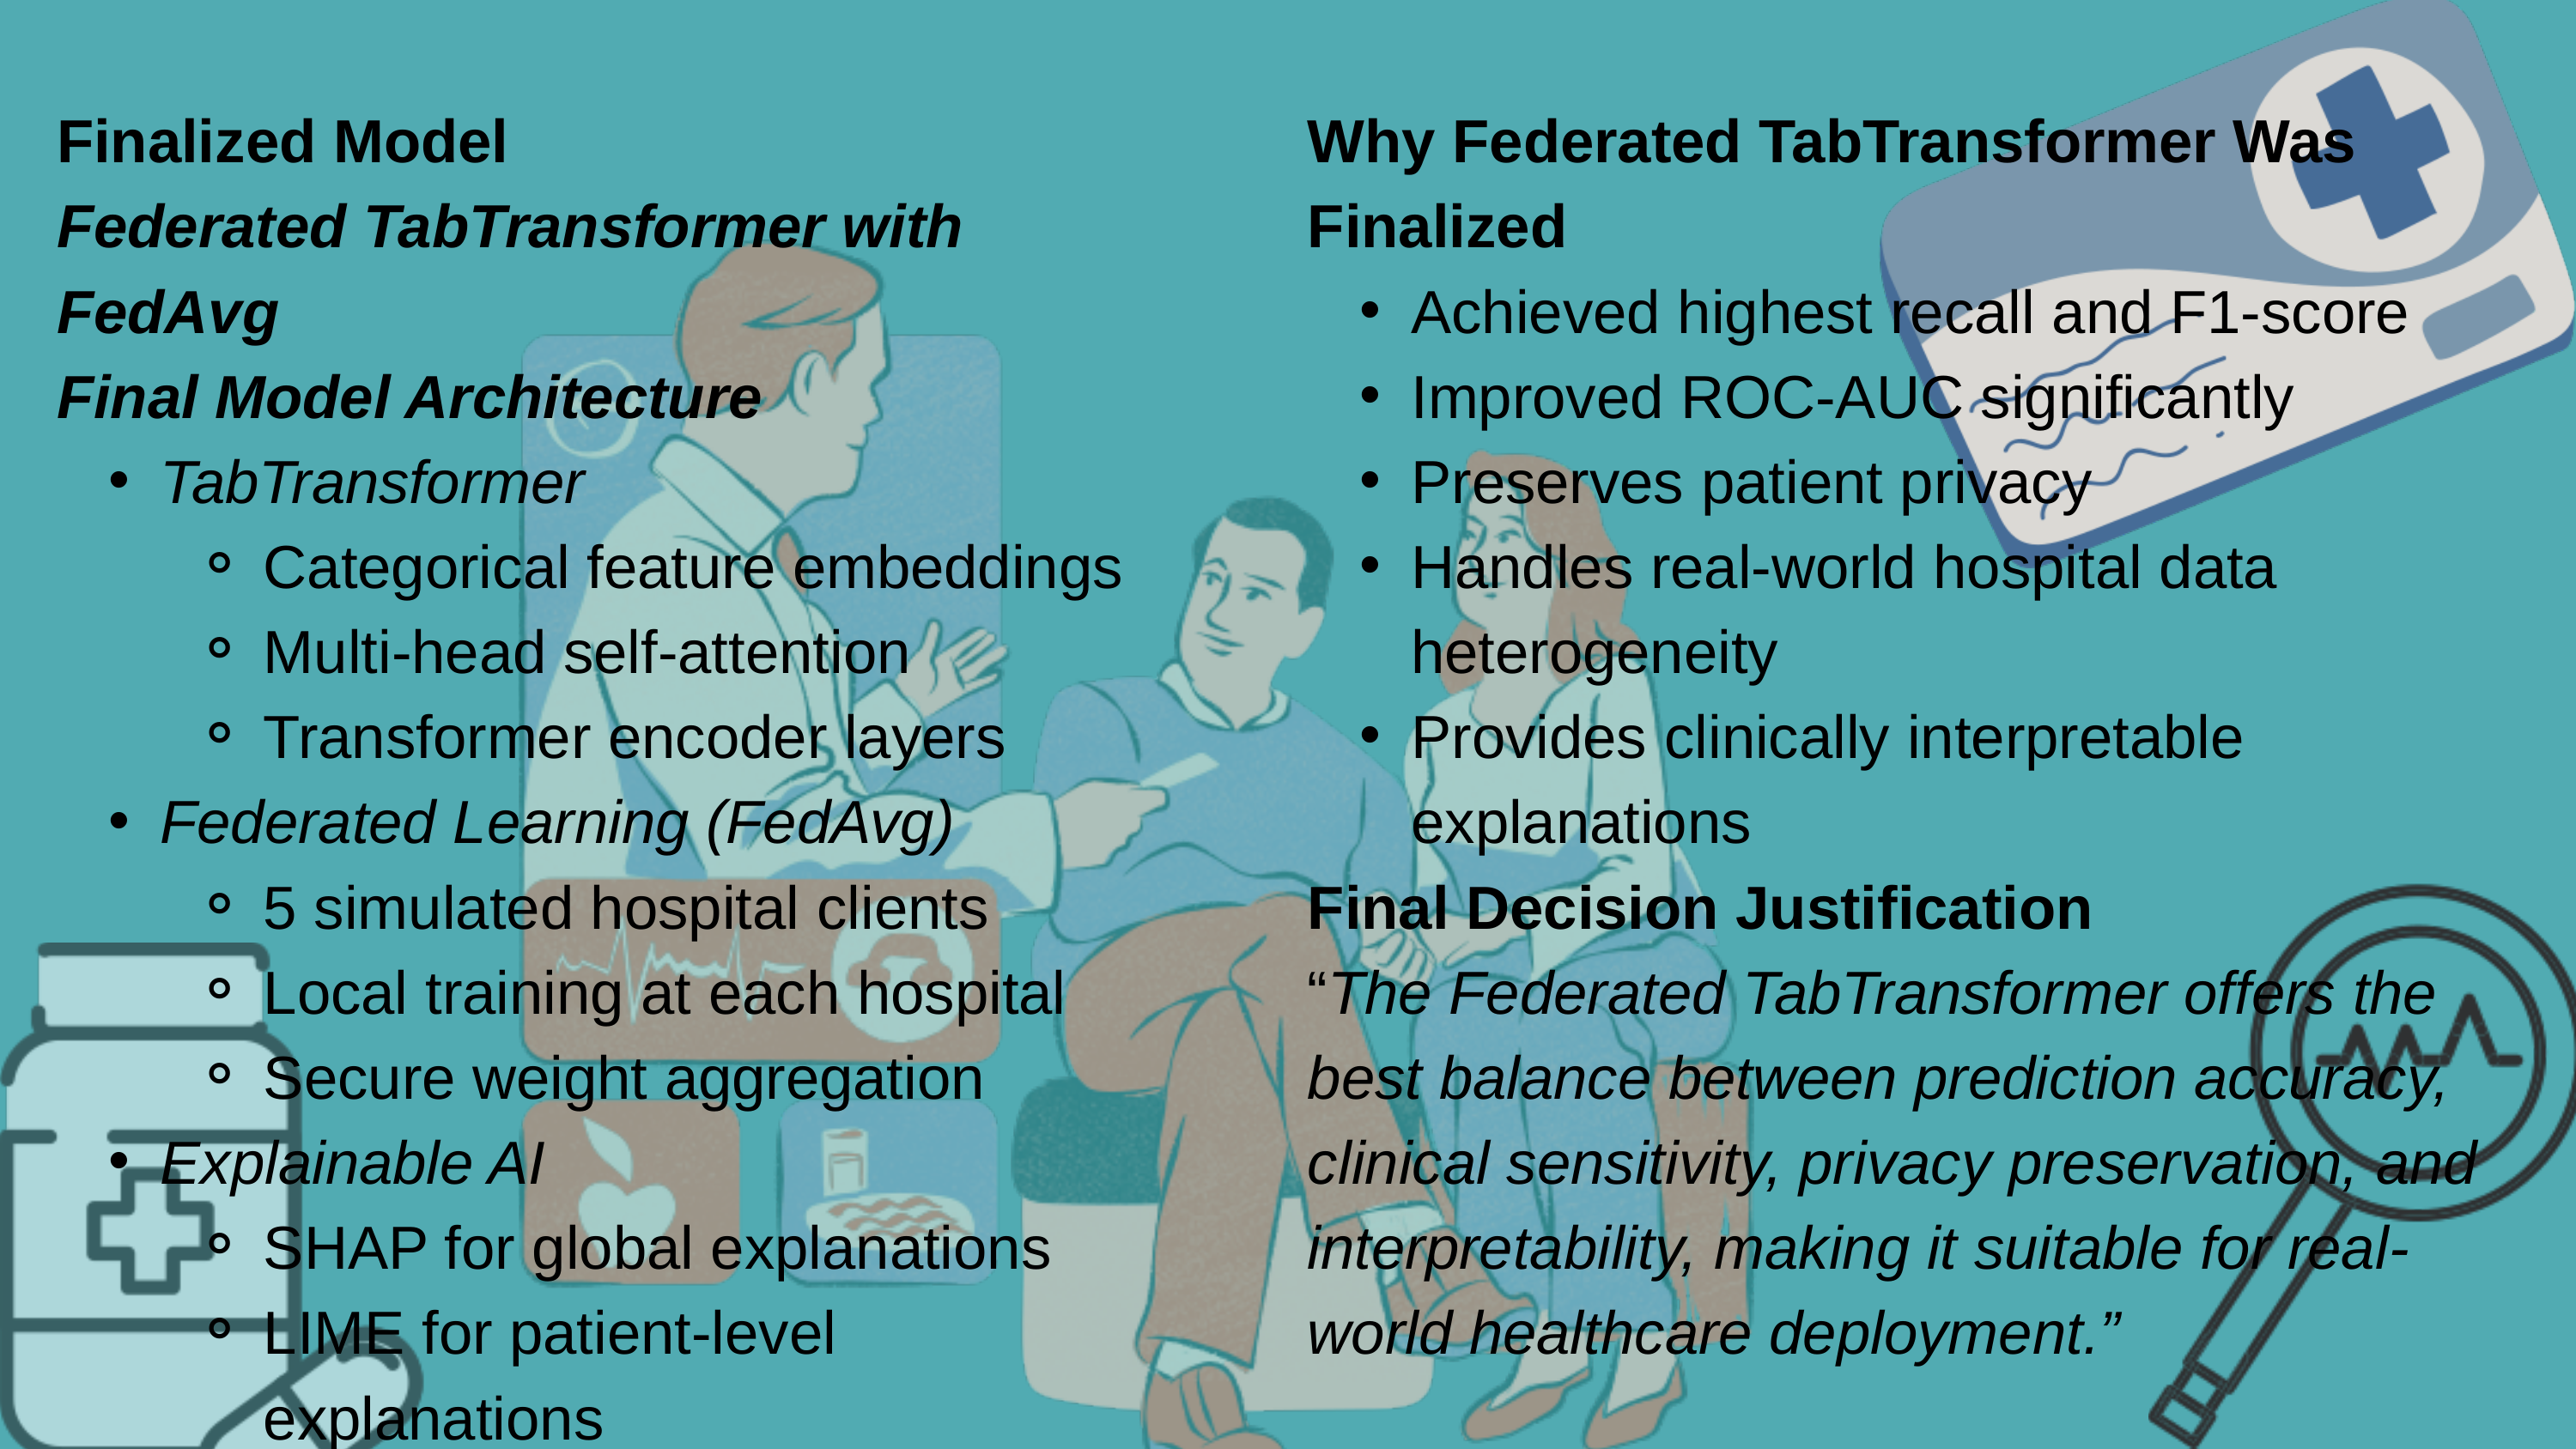

Finalized Model
Federated TabTransformer with FedAvg
Final Model Architecture
TabTransformer
Categorical feature embeddings
Multi-head self-attention
Transformer encoder layers
Federated Learning (FedAvg)
5 simulated hospital clients
Local training at each hospital
Secure weight aggregation
Explainable AI
SHAP for global explanations
LIME for patient-level explanations

Why Federated TabTransformer Was Finalized
Achieved highest recall and F1-score
Improved ROC-AUC significantly
Preserves patient privacy
Handles real-world hospital data heterogeneity
Provides clinically interpretable explanations
Final Decision Justification
“The Federated TabTransformer offers the best balance between prediction accuracy, clinical sensitivity, privacy preservation, and interpretability, making it suitable for real-world healthcare deployment.”